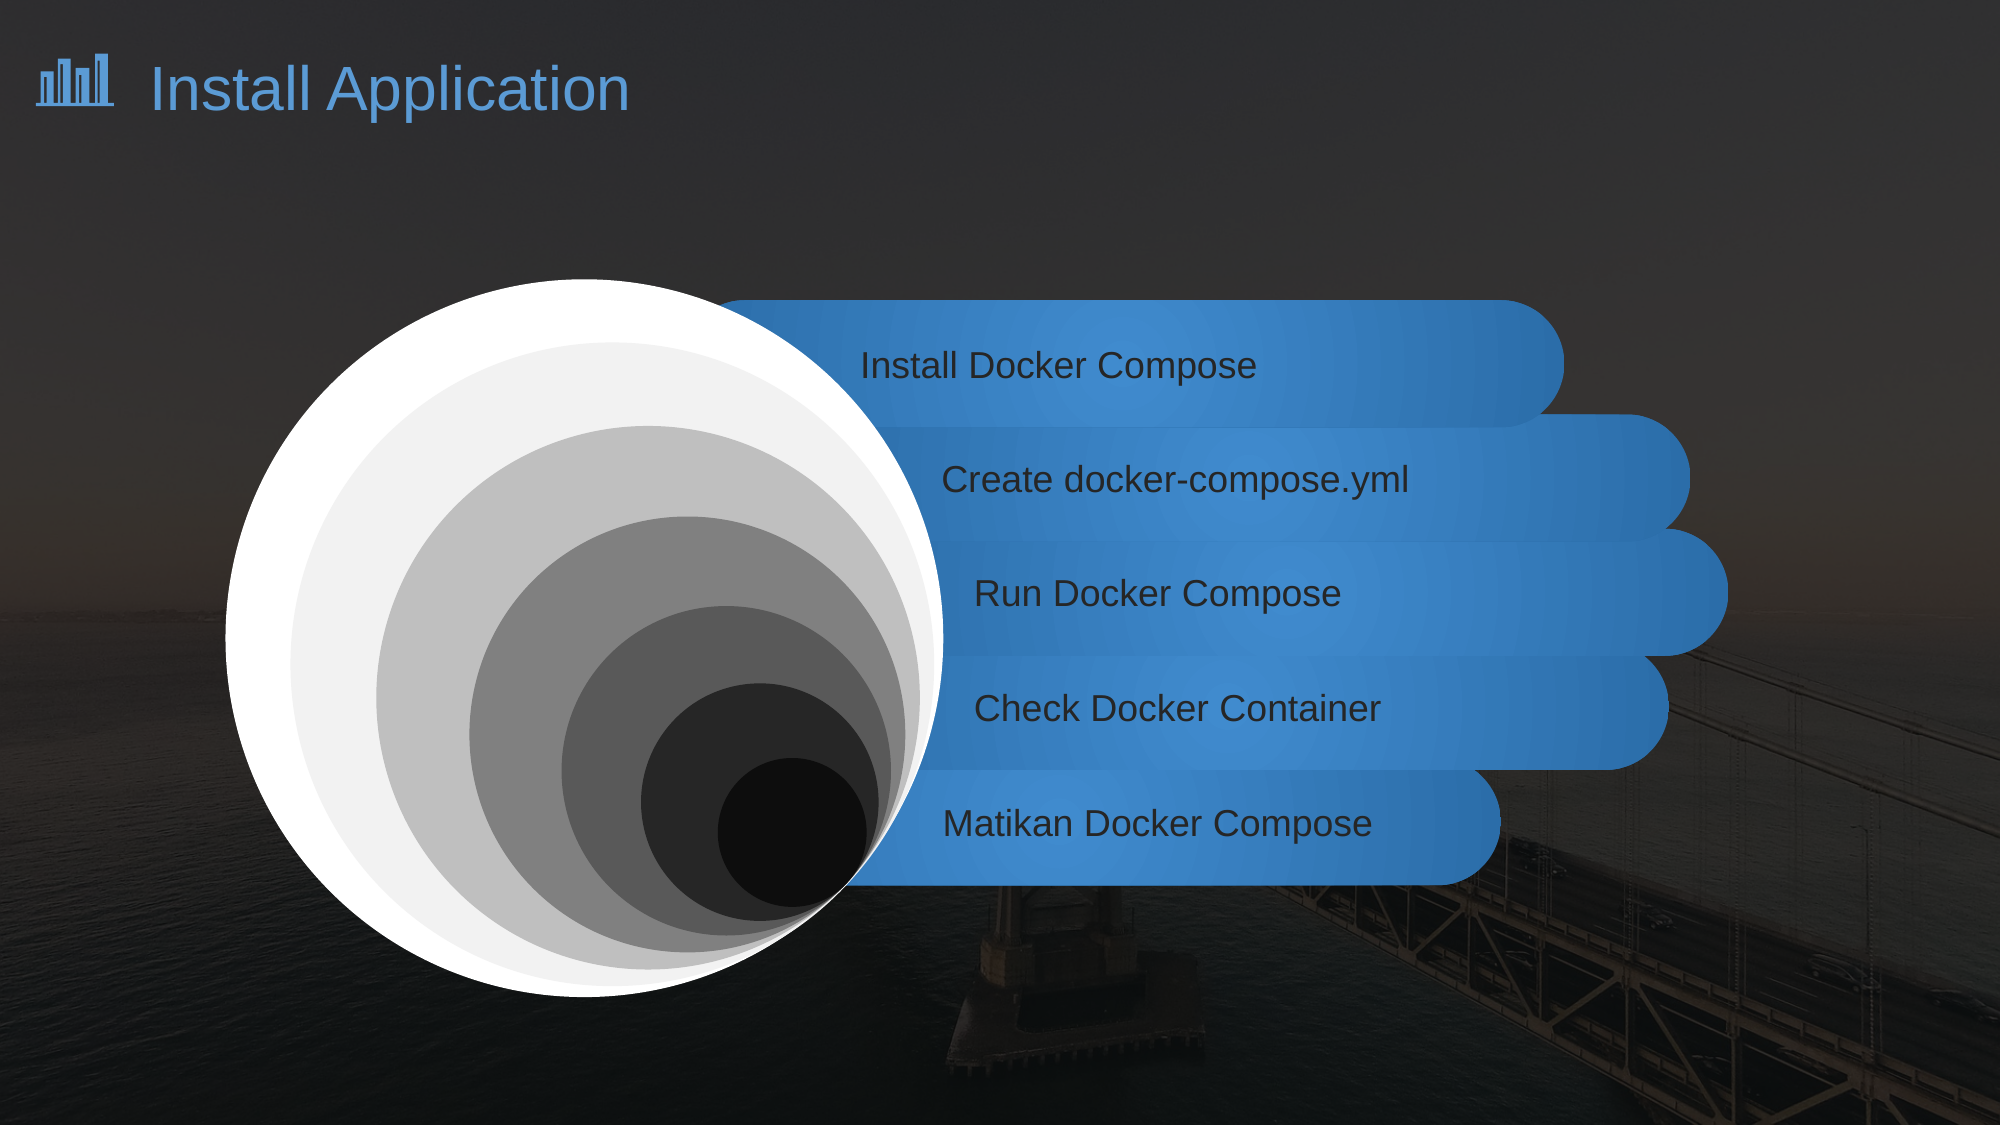

Install Application

Install Docker Compose

Create docker-compose.yml

Run Docker Compose

Check Docker Container

Matikan Docker Compose